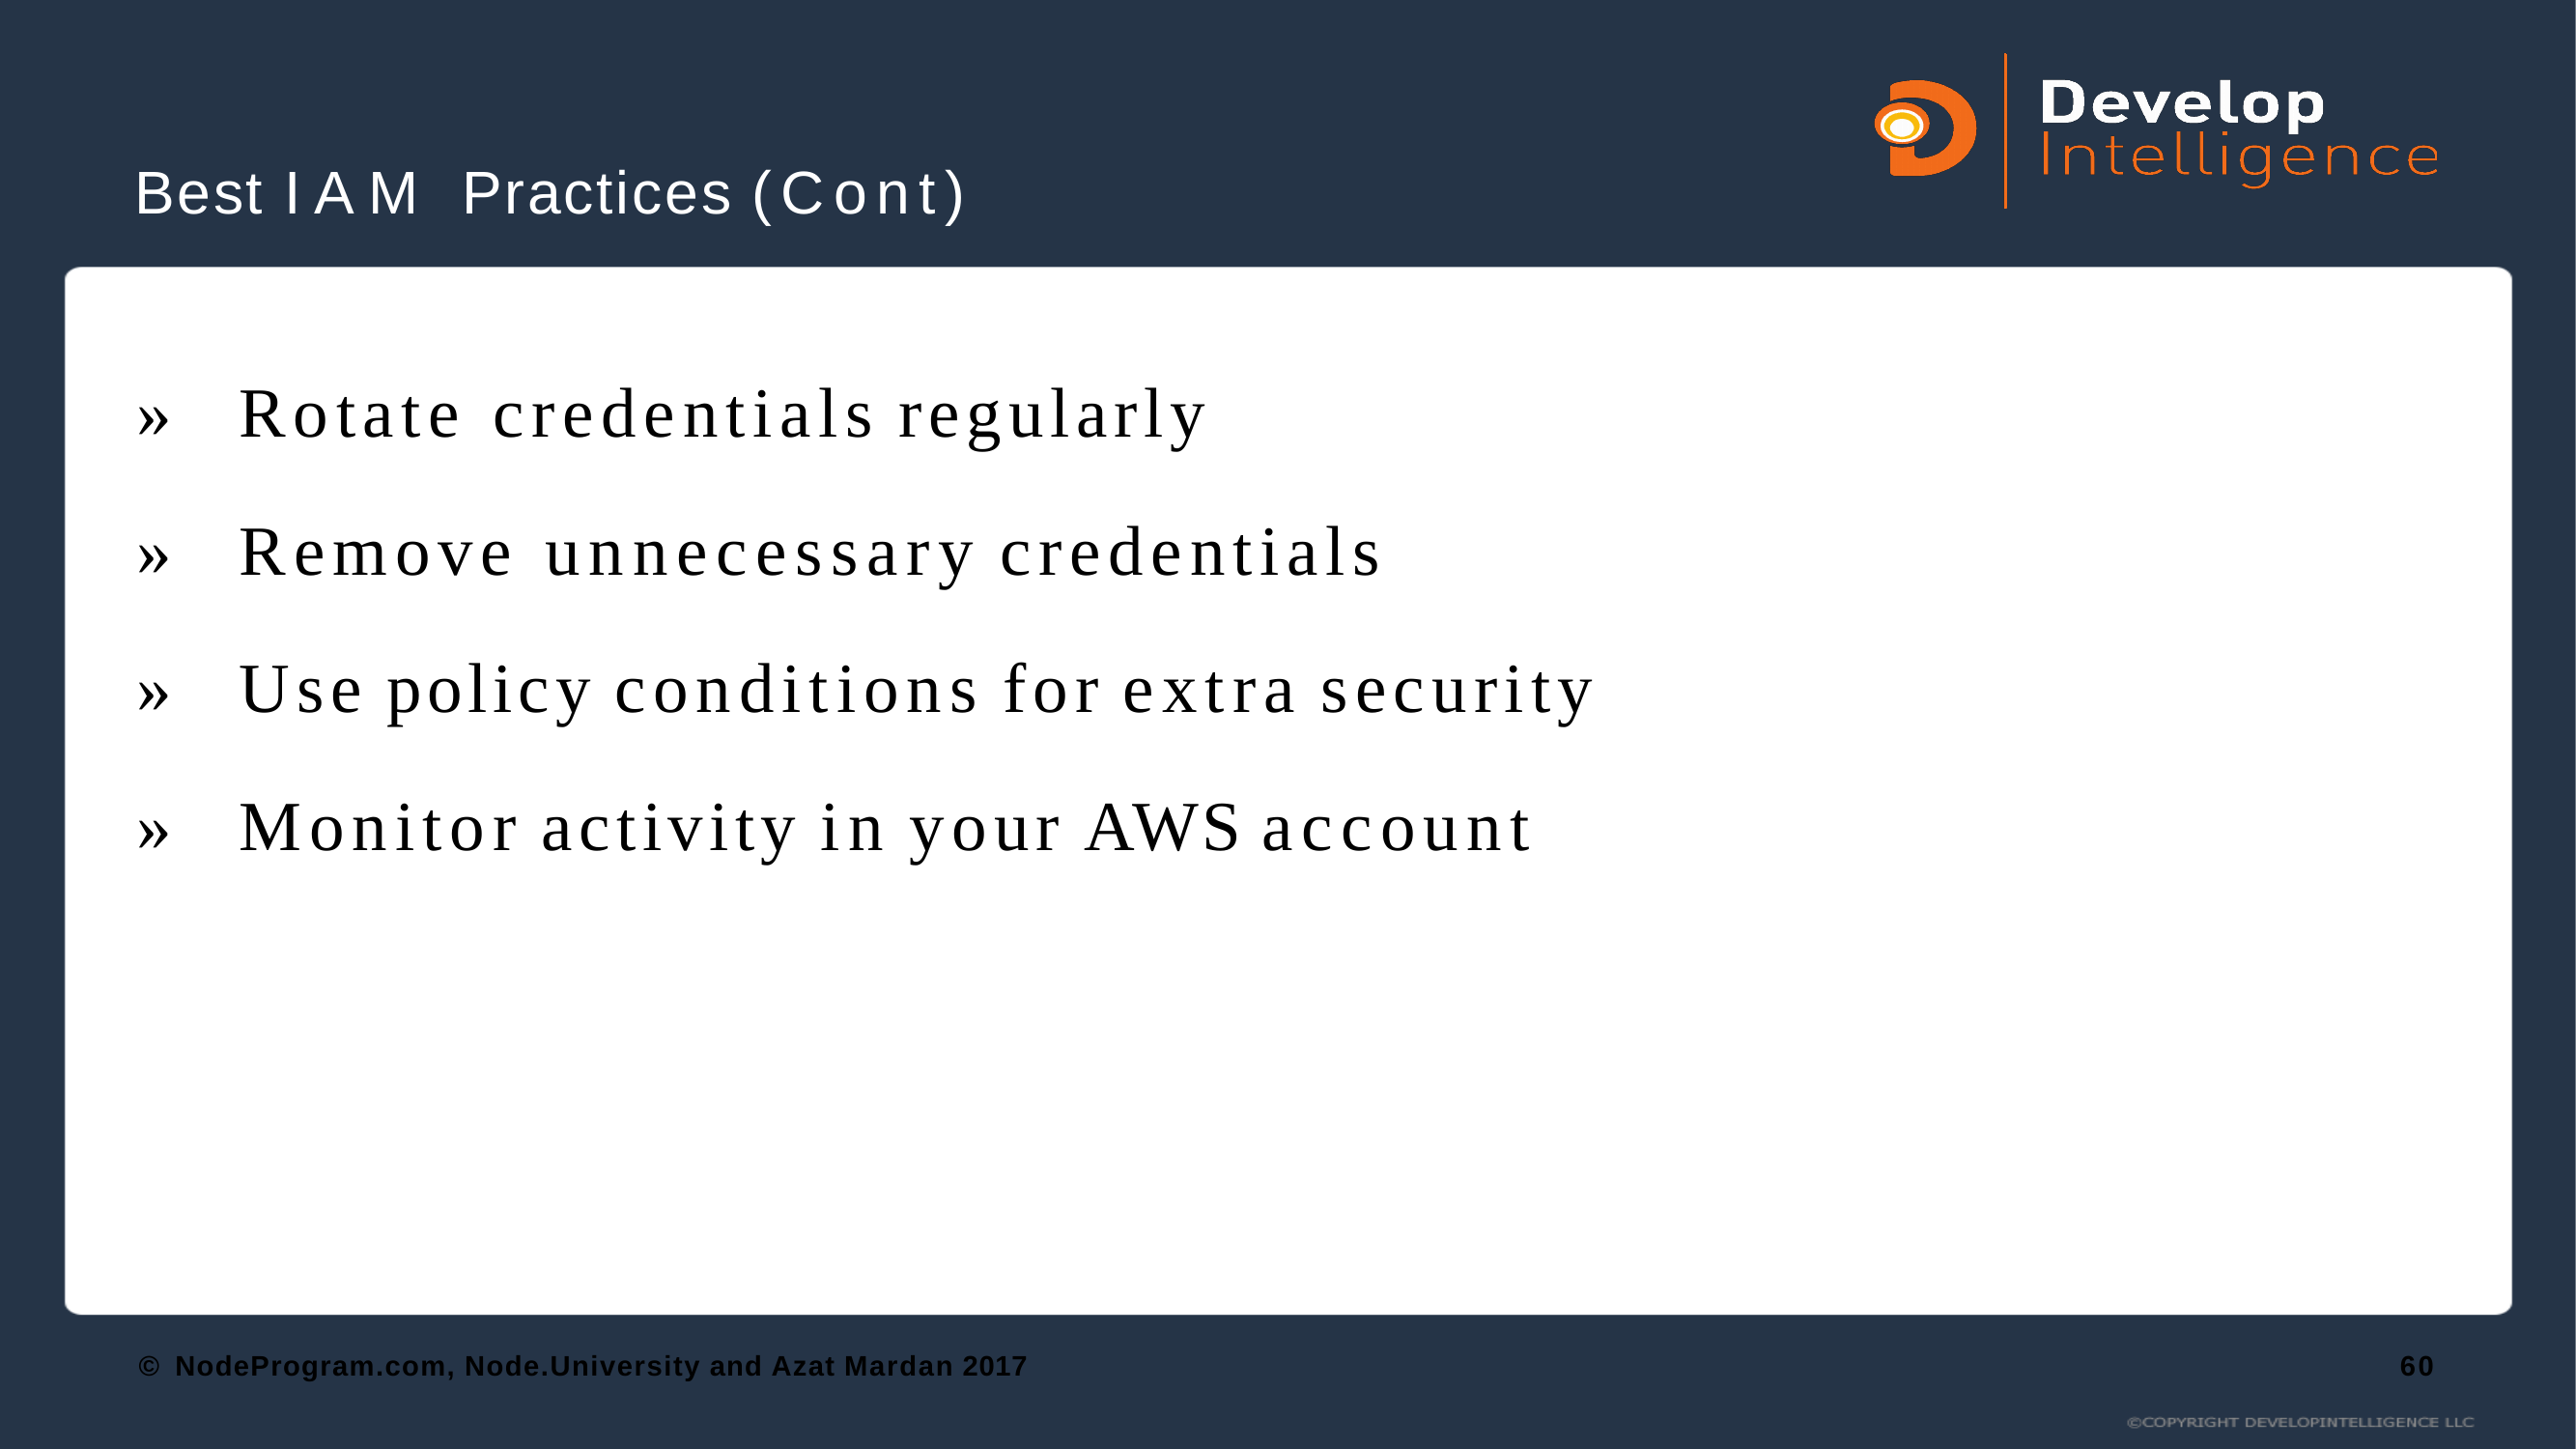

# Best IAM Practices (Cont)
»	Rotate credentials regularly
»	Remove unnecessary credentials
»	Use policy conditions for extra security
»	Monitor activity in your AWS account
© NodeProgram.com, Node.University and Azat Mardan 2017
60